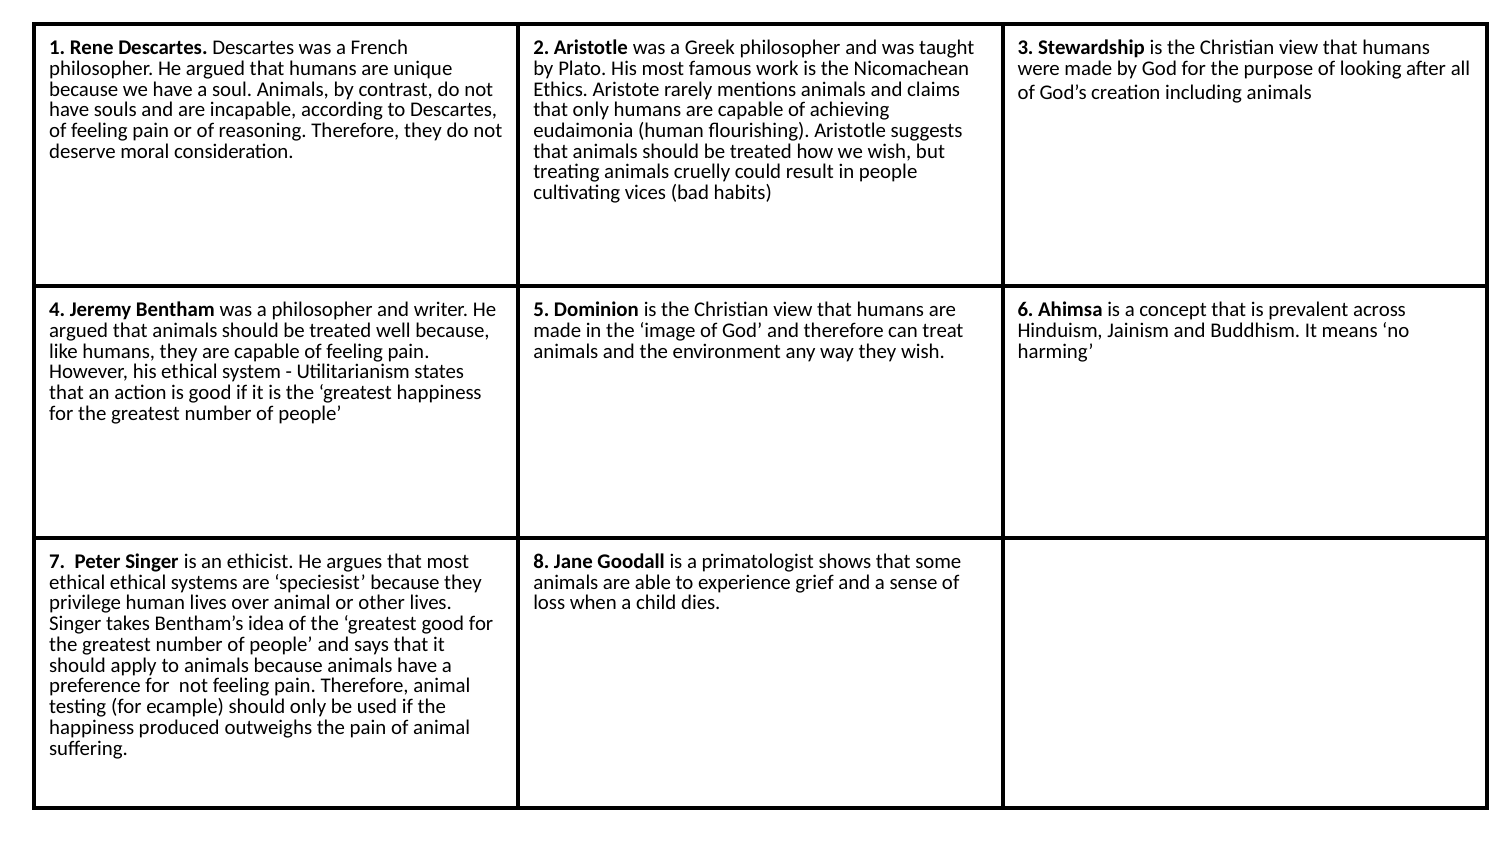

| 1. Rene Descartes. Descartes was a French philosopher. He argued that humans are unique because we have a soul. Animals, by contrast, do not have souls and are incapable, according to Descartes, of feeling pain or of reasoning. Therefore, they do not deserve moral consideration. | 2. Aristotle was a Greek philosopher and was taught by Plato. His most famous work is the Nicomachean Ethics. Aristote rarely mentions animals and claims that only humans are capable of achieving eudaimonia (human flourishing). Aristotle suggests that animals should be treated how we wish, but treating animals cruelly could result in people cultivating vices (bad habits) | 3. Stewardship is the Christian view that humans were made by God for the purpose of looking after all of God’s creation including animals |
| --- | --- | --- |
| 4. Jeremy Bentham was a philosopher and writer. He argued that animals should be treated well because, like humans, they are capable of feeling pain. However, his ethical system - Utilitarianism states that an action is good if it is the ‘greatest happiness for the greatest number of people’ | 5. Dominion is the Christian view that humans are made in the ‘image of God’ and therefore can treat animals and the environment any way they wish. | 6. Ahimsa is a concept that is prevalent across Hinduism, Jainism and Buddhism. It means ‘no harming’ |
| 7. Peter Singer is an ethicist. He argues that most ethical ethical systems are ‘speciesist’ because they privilege human lives over animal or other lives. Singer takes Bentham’s idea of the ‘greatest good for the greatest number of people’ and says that it should apply to animals because animals have a preference for not feeling pain. Therefore, animal testing (for ecample) should only be used if the happiness produced outweighs the pain of animal suffering. | 8. Jane Goodall is a primatologist shows that some animals are able to experience grief and a sense of loss when a child dies. |  |